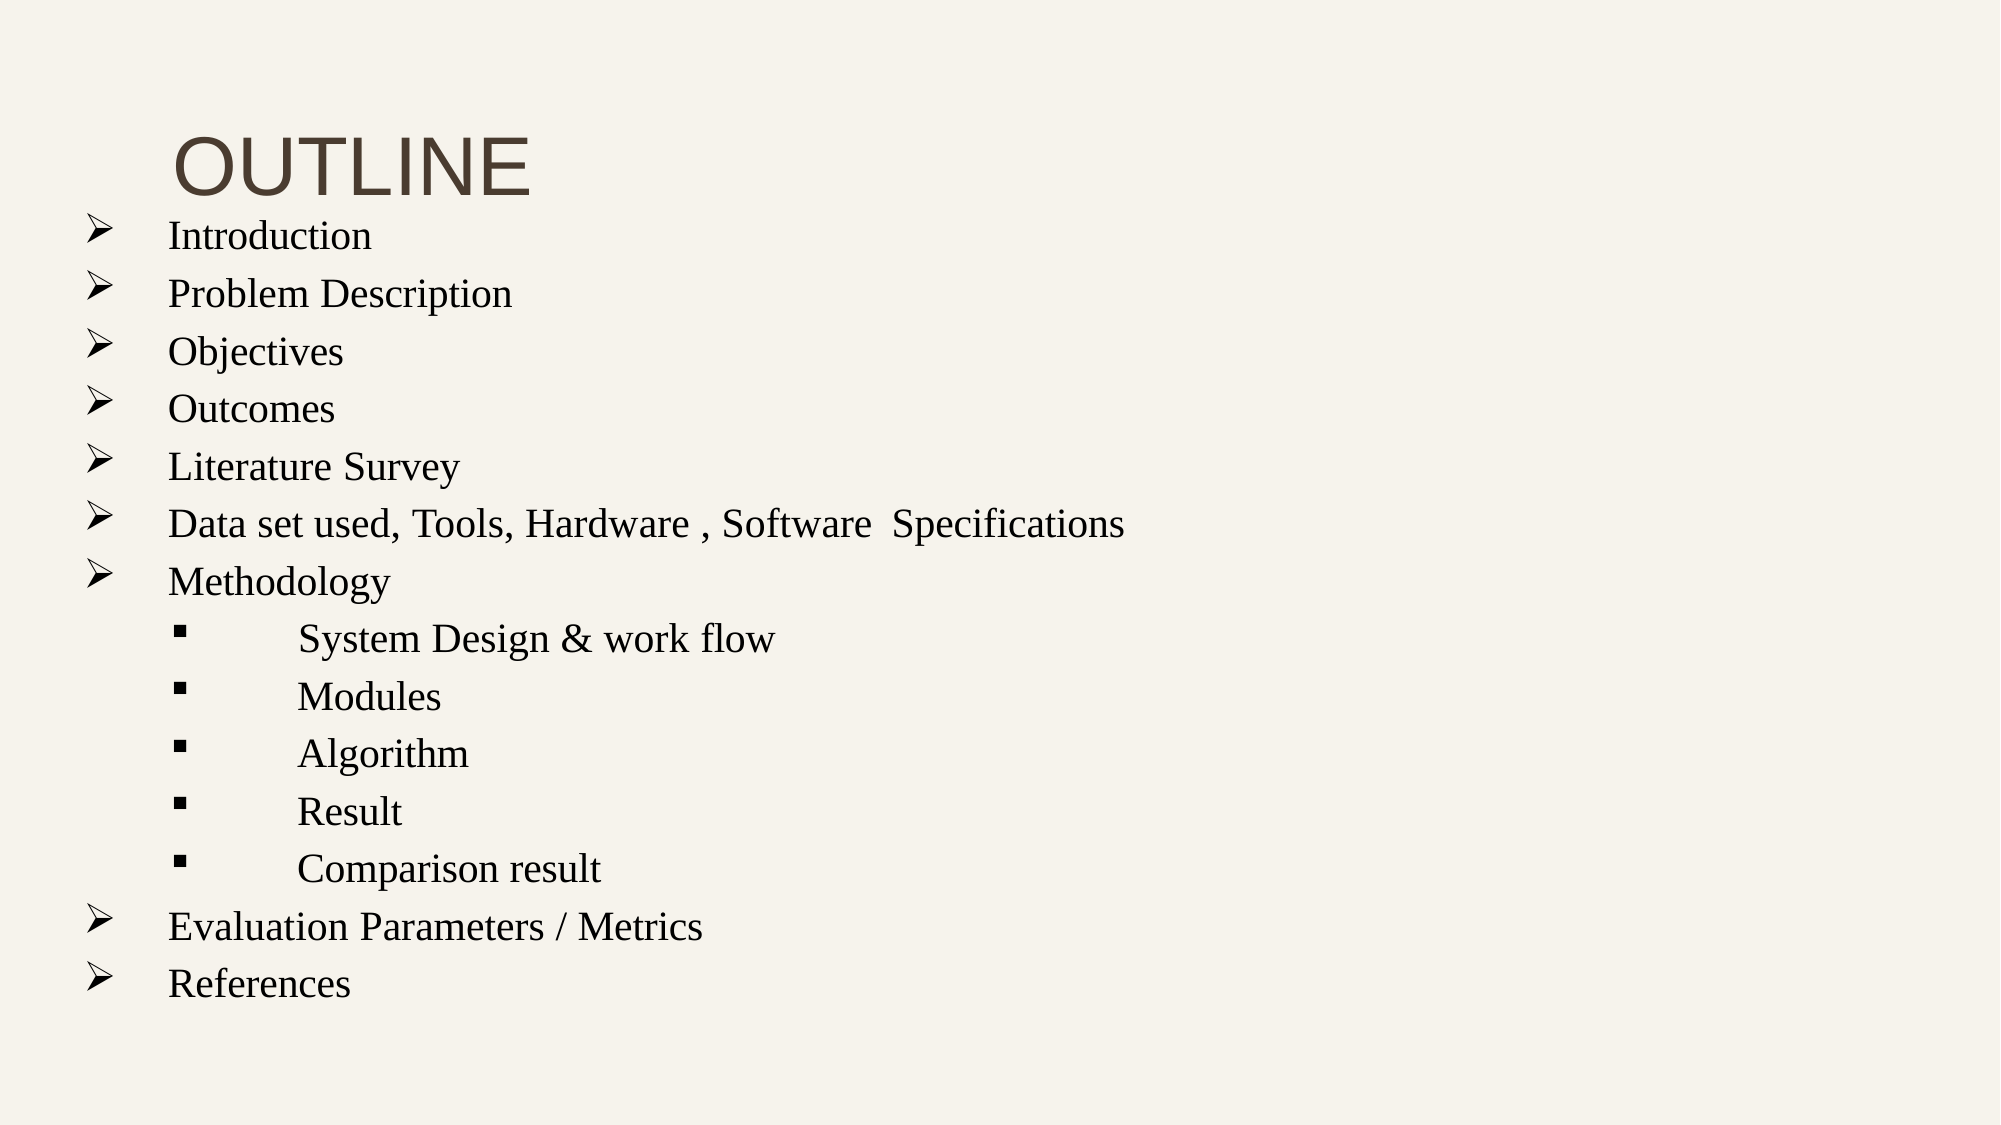

# OUTLINE
Introduction
Problem Description
Objectives
Outcomes
Literature Survey
Data set used, Tools, Hardware , Software Specifications
Methodology
     System Design & work flow
     Modules
     Algorithm
     Result
     Comparison result
Evaluation Parameters / Metrics
References